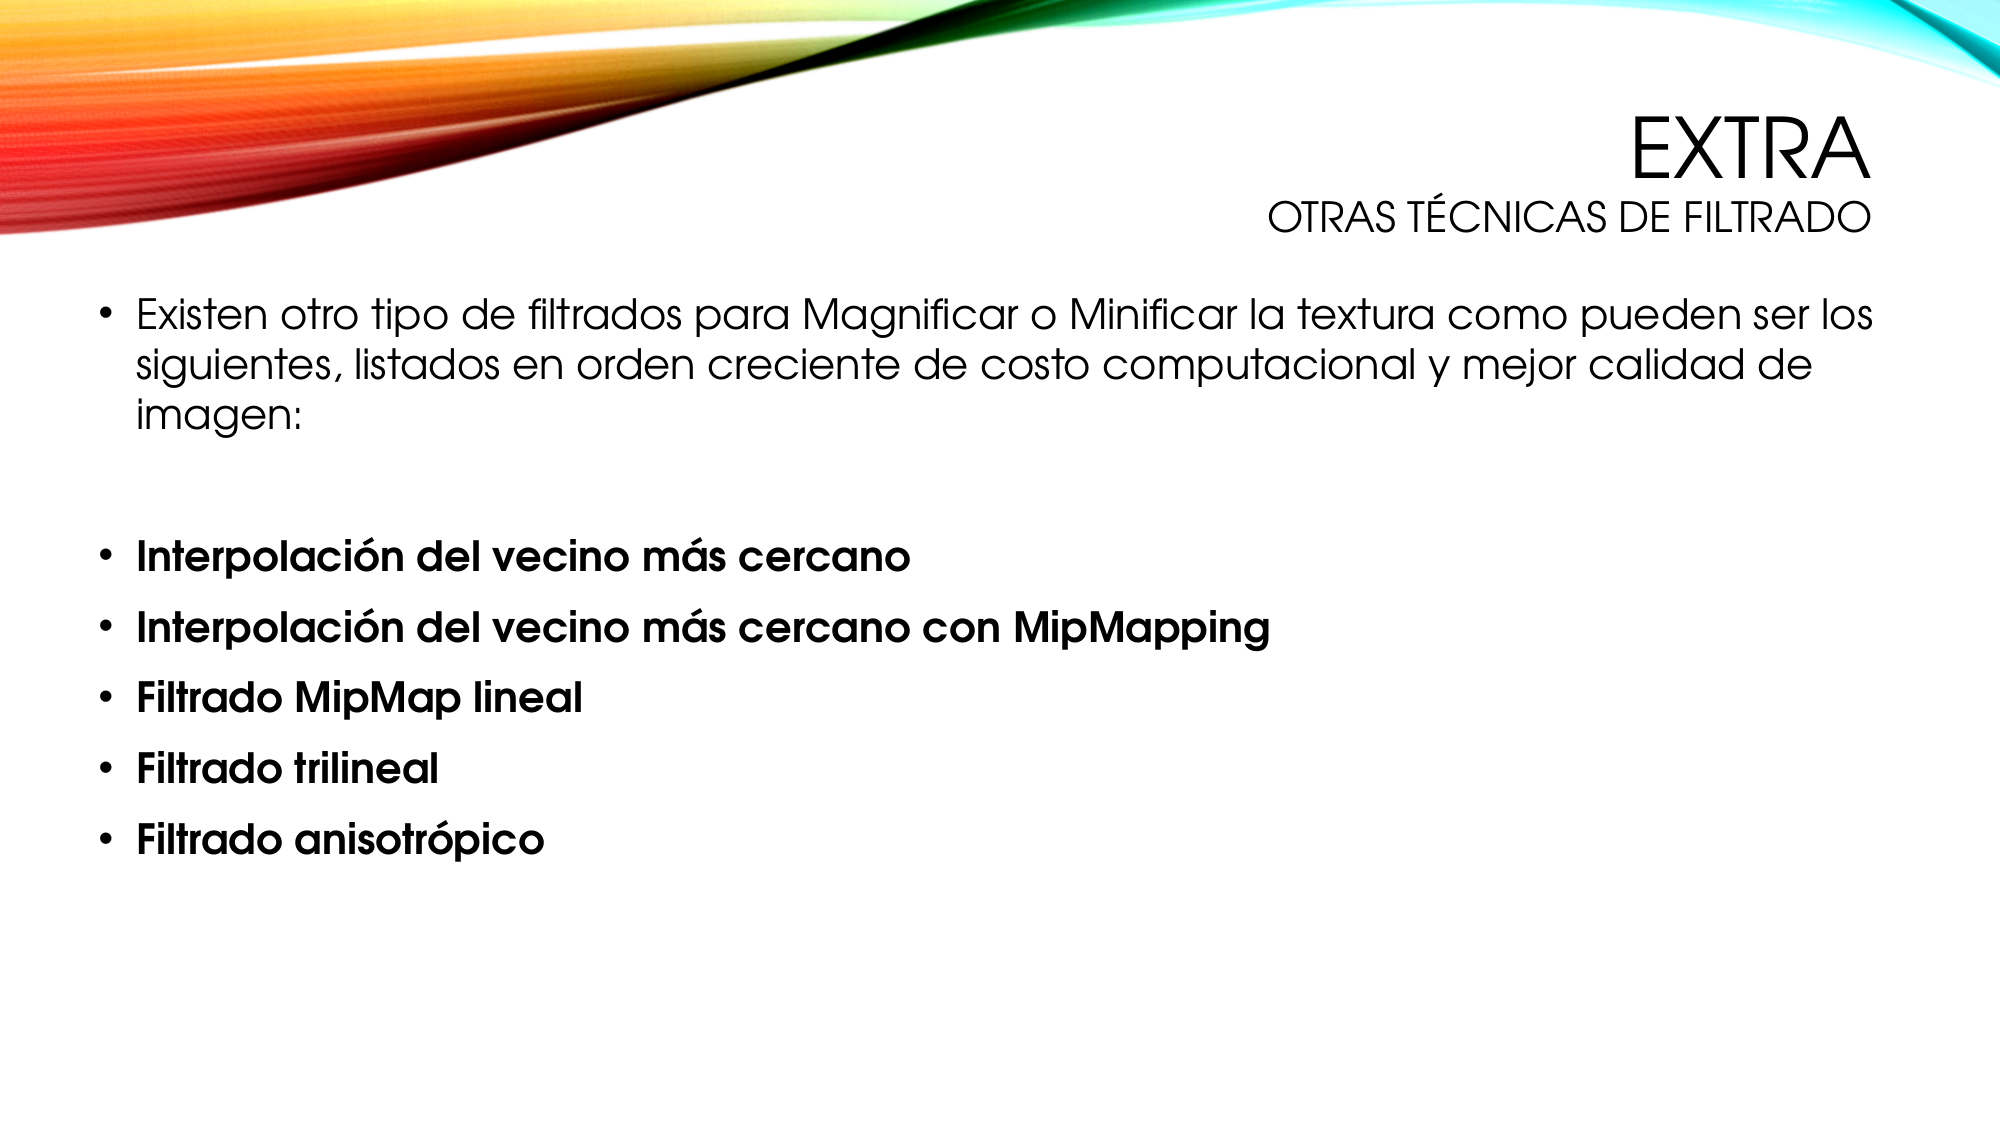

EXTRA
Otras técnicas de filtrado
Existen otro tipo de filtrados para Magnificar o Minificar la textura como pueden ser los siguientes, listados en orden creciente de costo computacional y mejor calidad de imagen:

Interpolación del vecino más cercano
Interpolación del vecino más cercano con MipMapping
Filtrado MipMap lineal
Filtrado trilineal
Filtrado anisotrópico